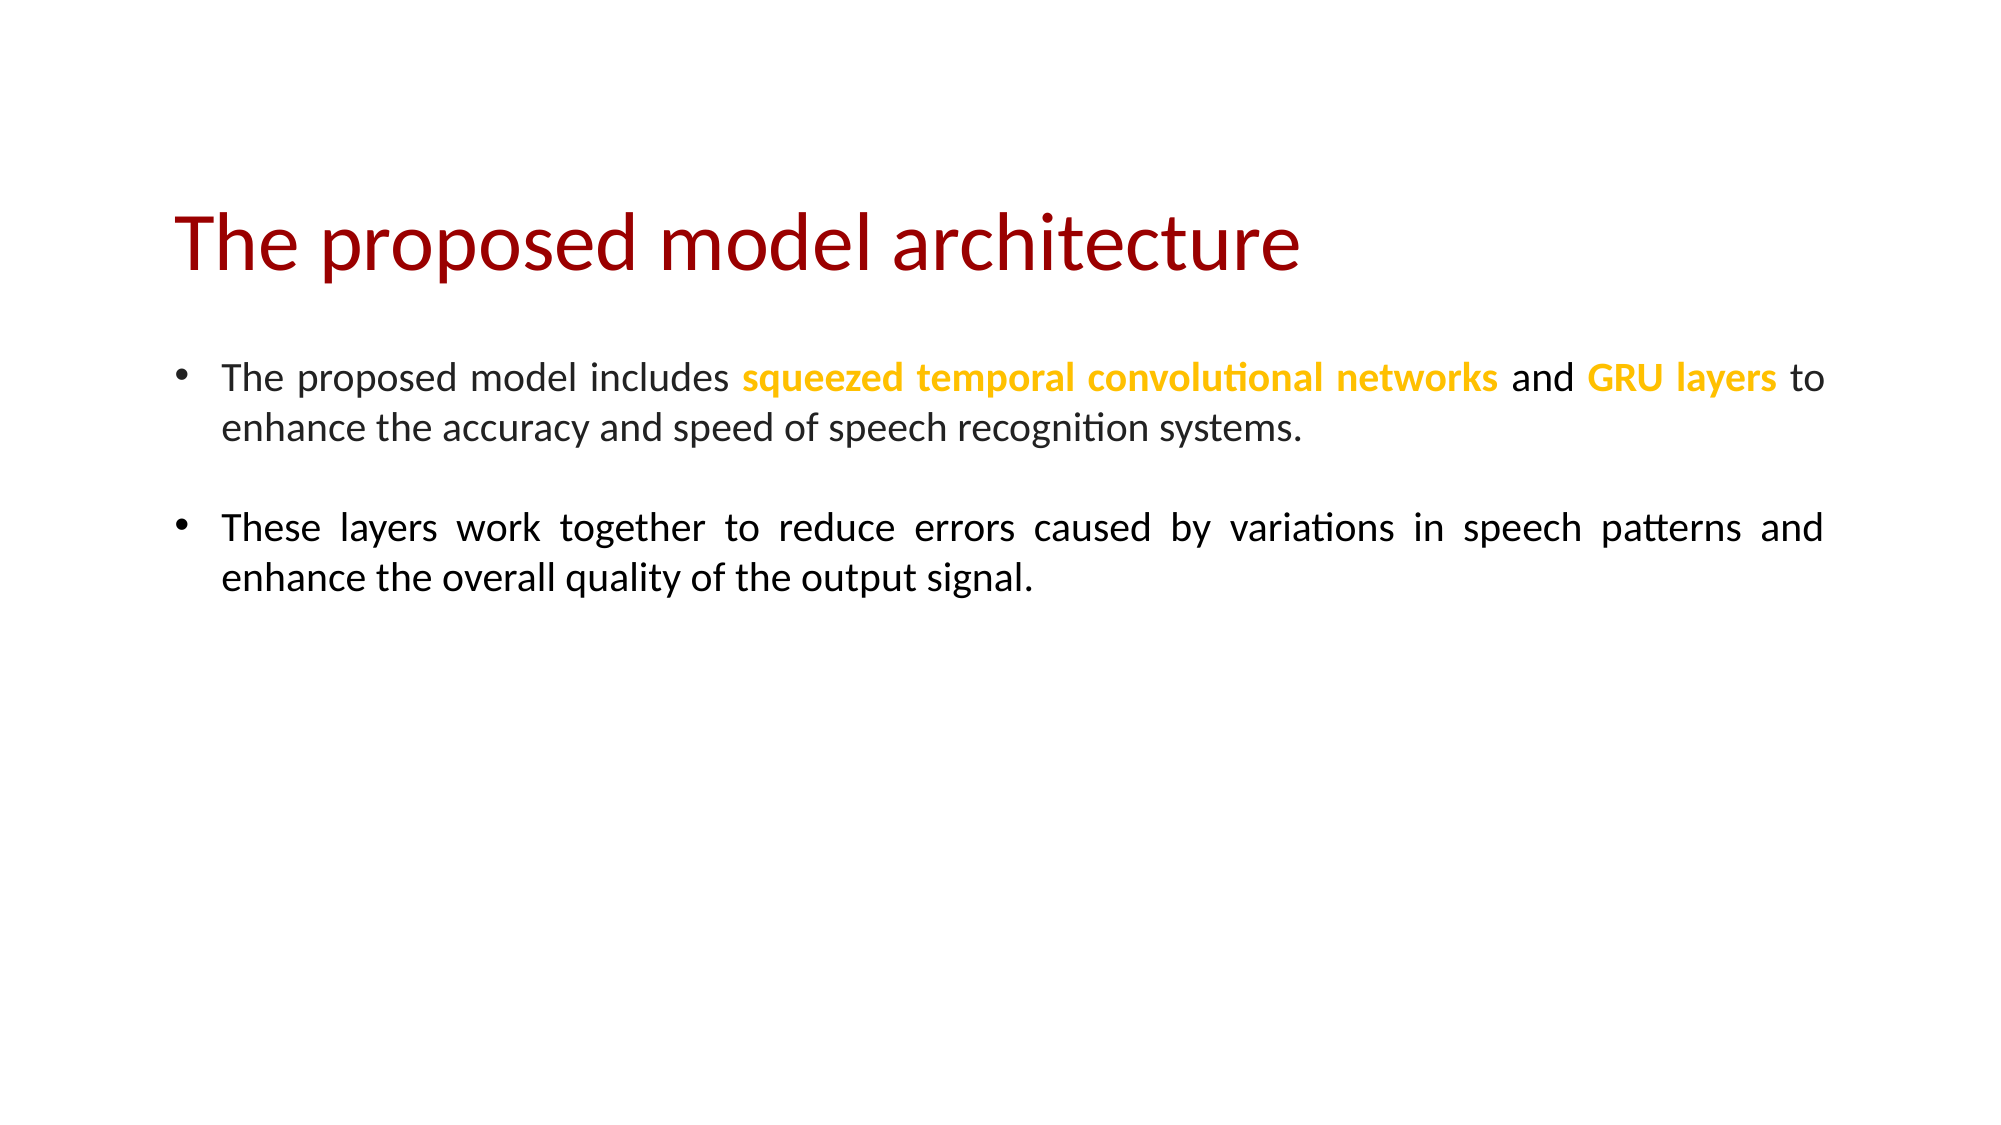

The proposed model architecture
The proposed model includes squeezed temporal convolutional networks and GRU layers to enhance the accuracy and speed of speech recognition systems.

These layers work together to reduce errors caused by variations in speech patterns and enhance the overall quality of the output signal.